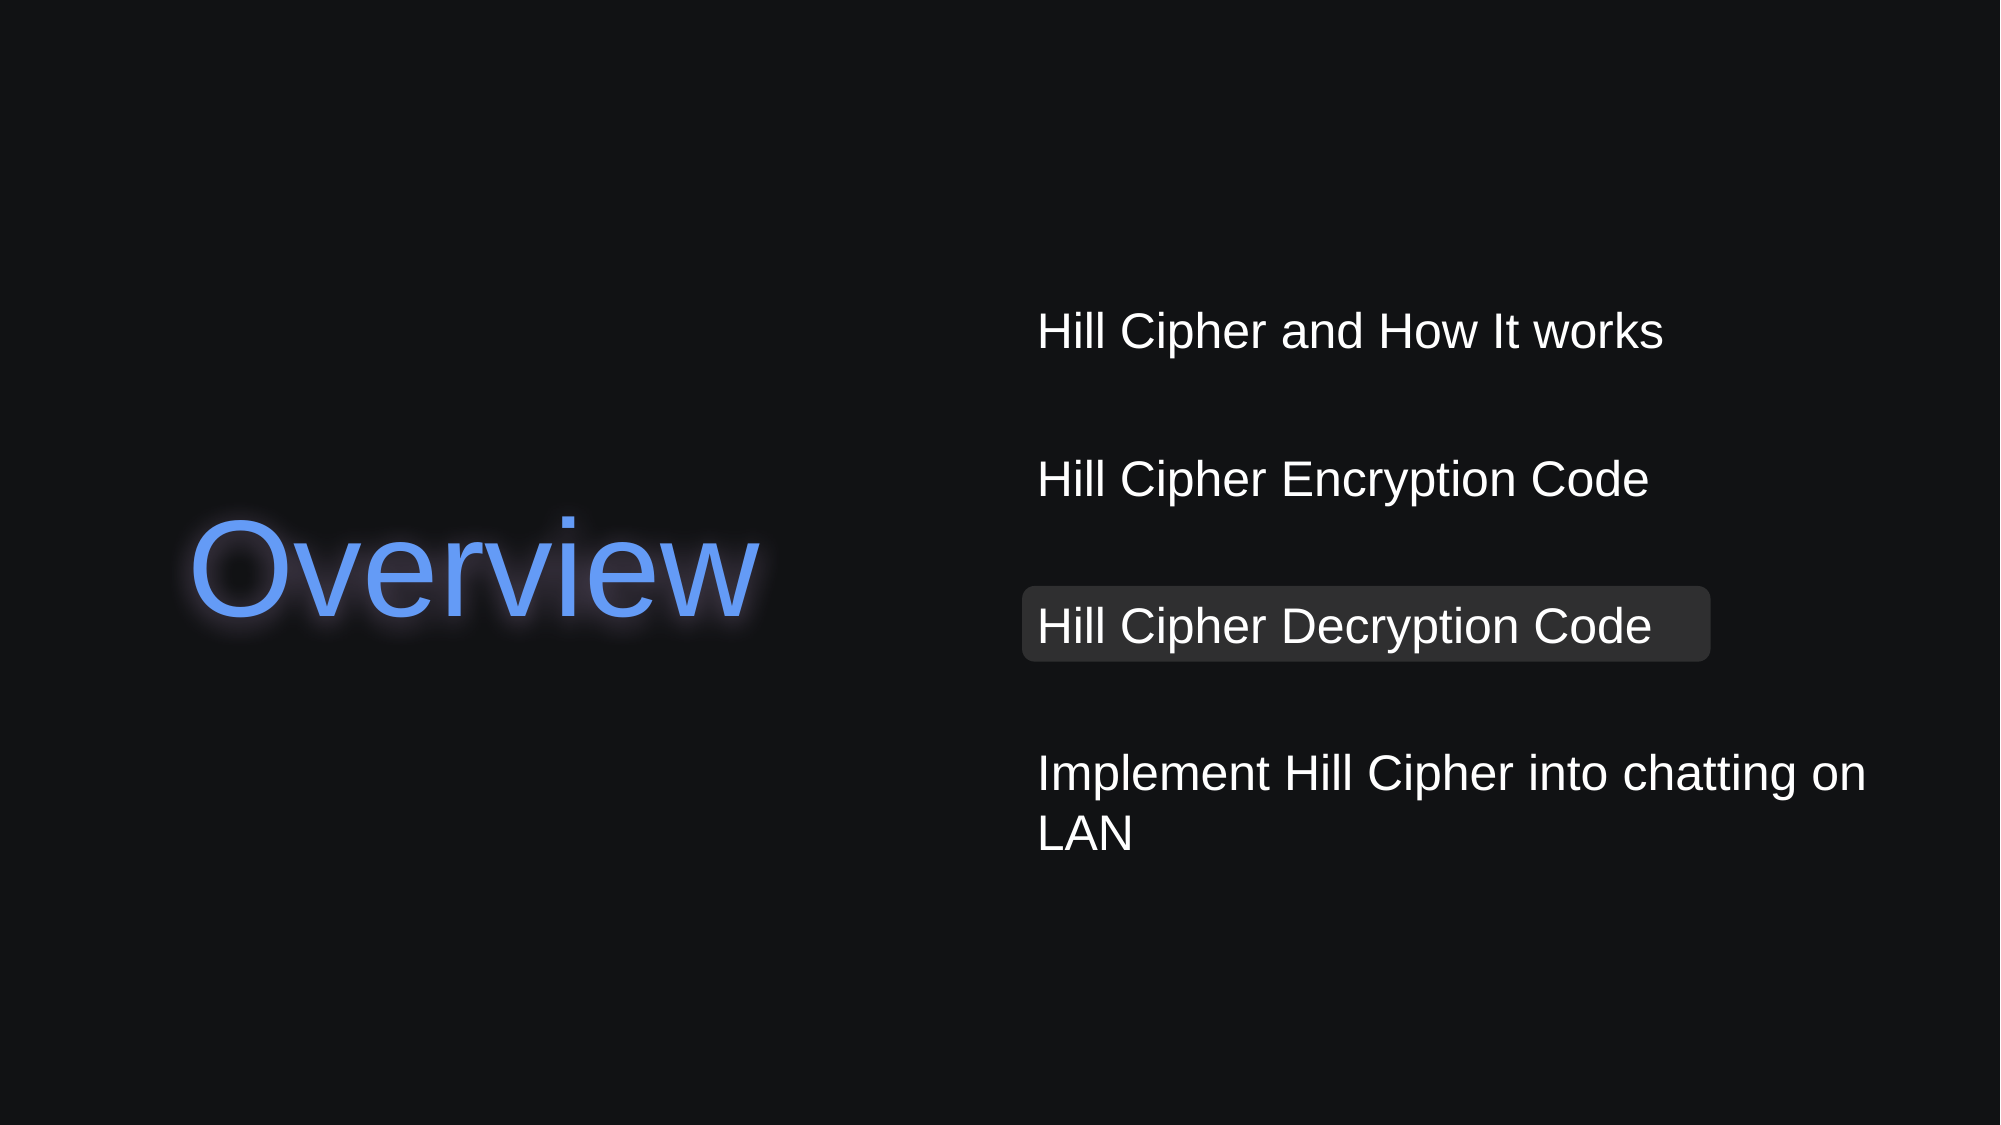

Hill Cipher and How It works
Hill Cipher Encryption Code
Overview

Hill Cipher Decryption Code
Implement Hill Cipher into chatting on LAN